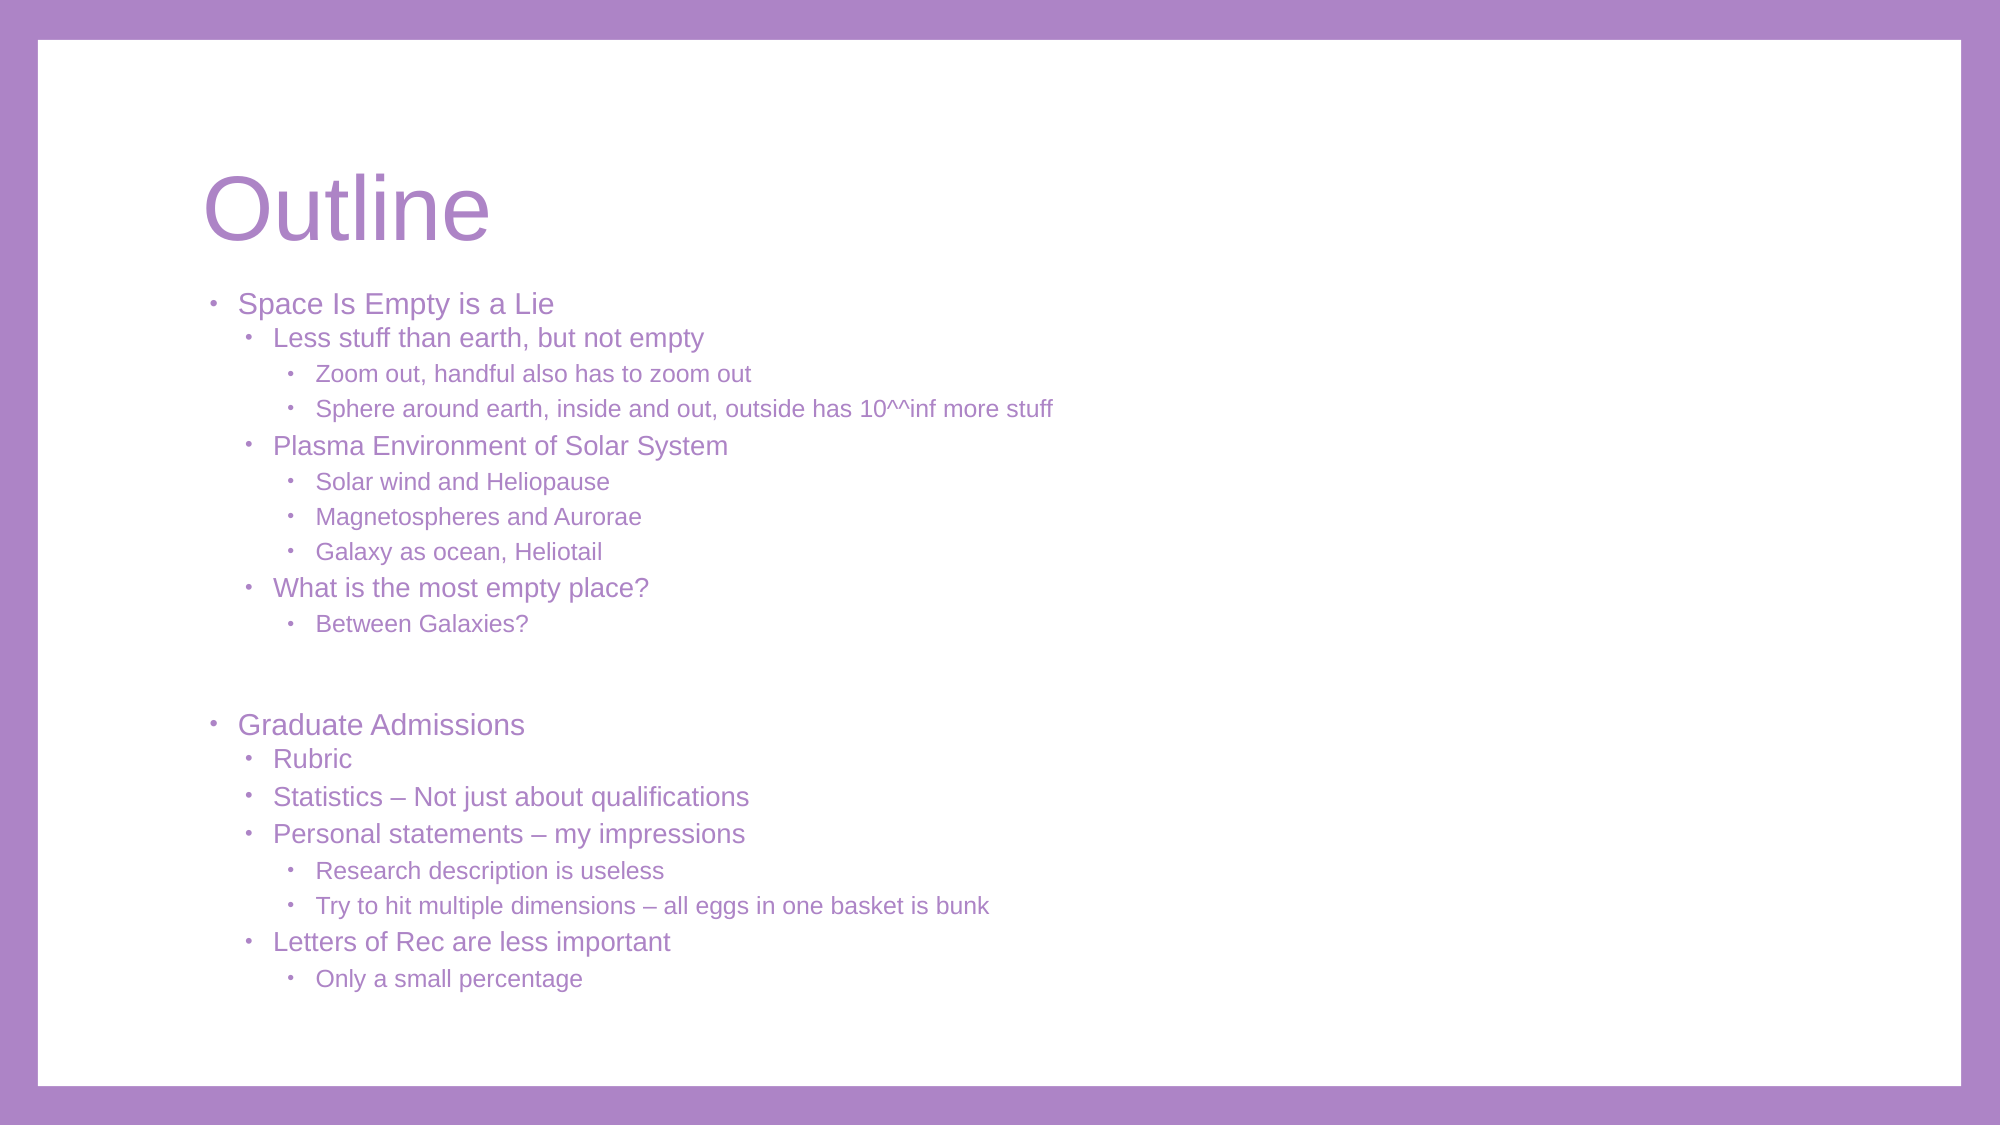

# Outline
Space Is Empty is a Lie
Less stuff than earth, but not empty
Zoom out, handful also has to zoom out
Sphere around earth, inside and out, outside has 10^^inf more stuff
Plasma Environment of Solar System
Solar wind and Heliopause
Magnetospheres and Aurorae
Galaxy as ocean, Heliotail
What is the most empty place?
Between Galaxies?

Graduate Admissions
Rubric
Statistics – Not just about qualifications
Personal statements – my impressions
Research description is useless
Try to hit multiple dimensions – all eggs in one basket is bunk
Letters of Rec are less important
Only a small percentage